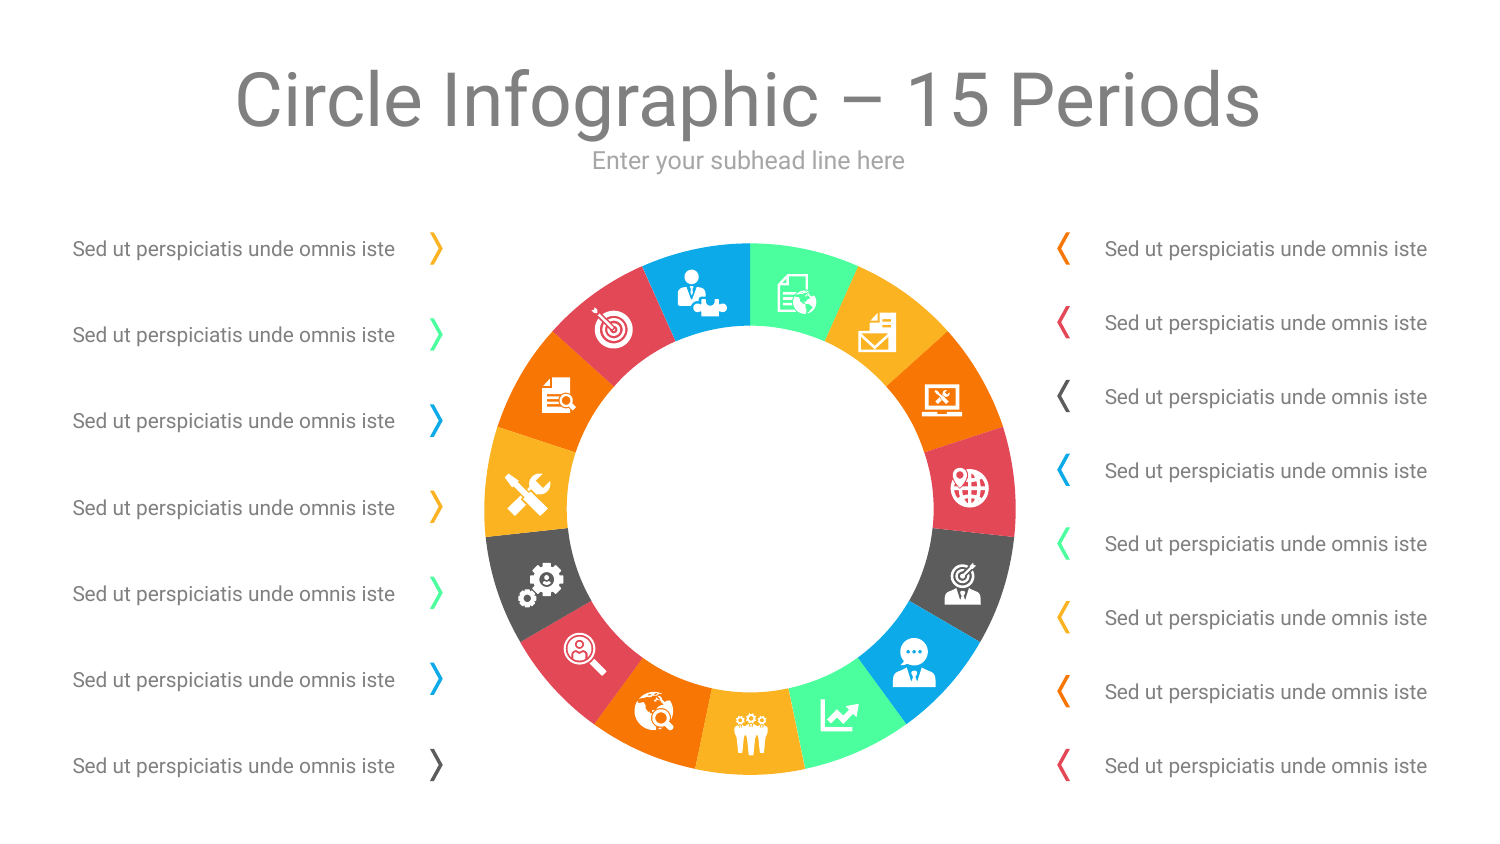

# Circle Infographic – 15 Periods
Enter your subhead line here

Sed ut perspiciatis unde omnis iste
Sed ut perspiciatis unde omnis iste

Sed ut perspiciatis unde omnis iste

Sed ut perspiciatis unde omnis iste

Sed ut perspiciatis unde omnis iste

Sed ut perspiciatis unde omnis iste

Sed ut perspiciatis unde omnis iste

Sed ut perspiciatis unde omnis iste

Sed ut perspiciatis unde omnis iste

Sed ut perspiciatis unde omnis iste

Sed ut perspiciatis unde omnis iste

Sed ut perspiciatis unde omnis iste

Sed ut perspiciatis unde omnis iste

Sed ut perspiciatis unde omnis iste
Sed ut perspiciatis unde omnis iste